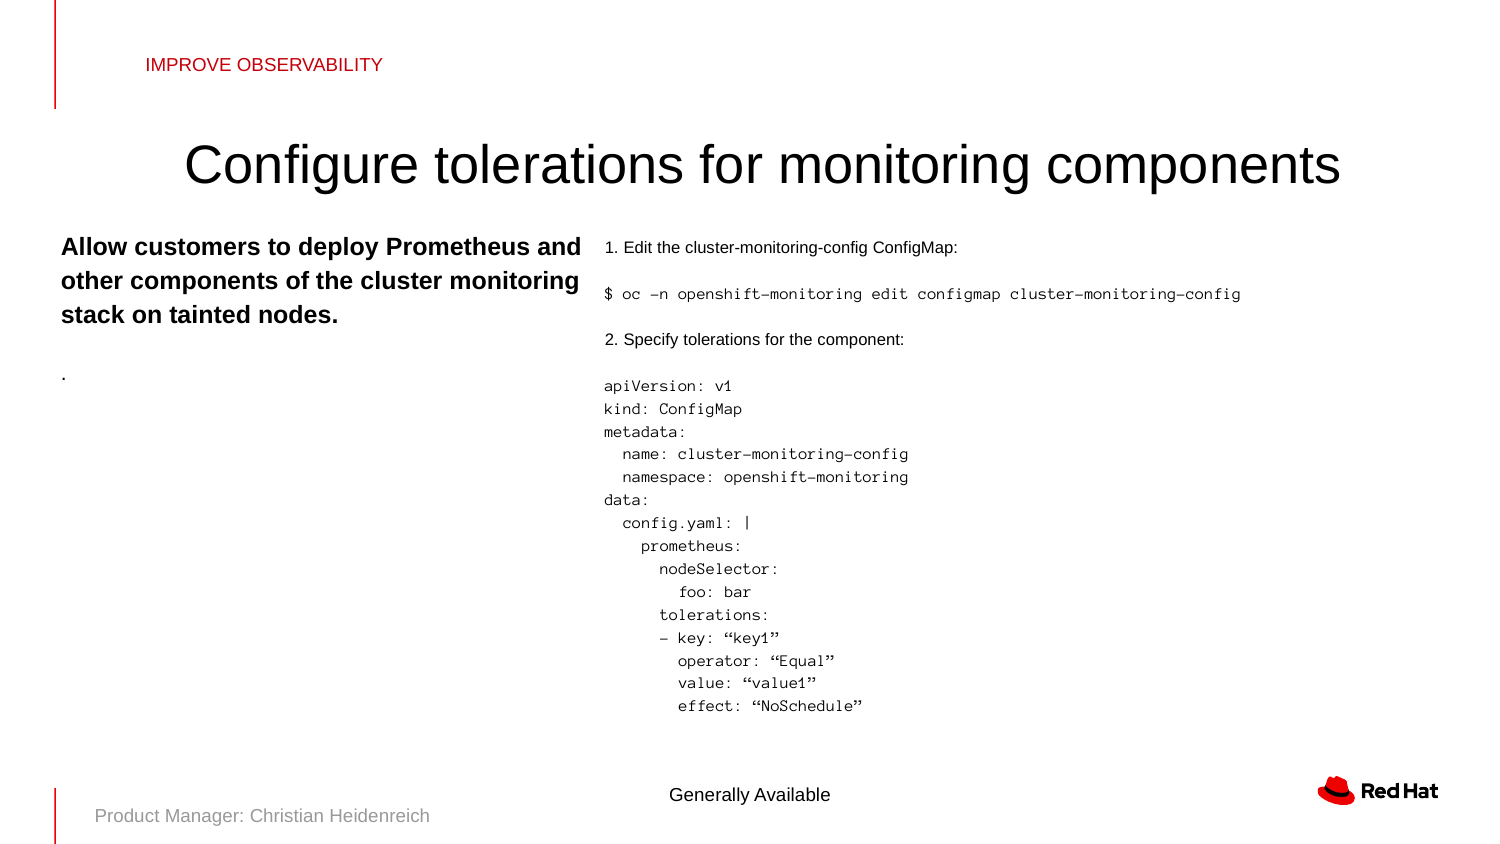

IMPROVE OBSERVABILITY
Configure tolerations for monitoring components
Allow customers to deploy Prometheus and other components of the cluster monitoring stack on tainted nodes.
.

1. Edit the cluster-monitoring-config ConfigMap:

$ oc -n openshift-monitoring edit configmap cluster-monitoring-config

2. Specify tolerations for the component:

apiVersion: v1
kind: ConfigMap
metadata:
  name: cluster-monitoring-config
  namespace: openshift-monitoring
data:
  config.yaml: |
    prometheus:
      nodeSelector:
        foo: bar
      tolerations:
      - key: “key1”
        operator: “Equal”
        value: “value1”
        effect: “NoSchedule”
Generally Available
Product Manager: Christian Heidenreich